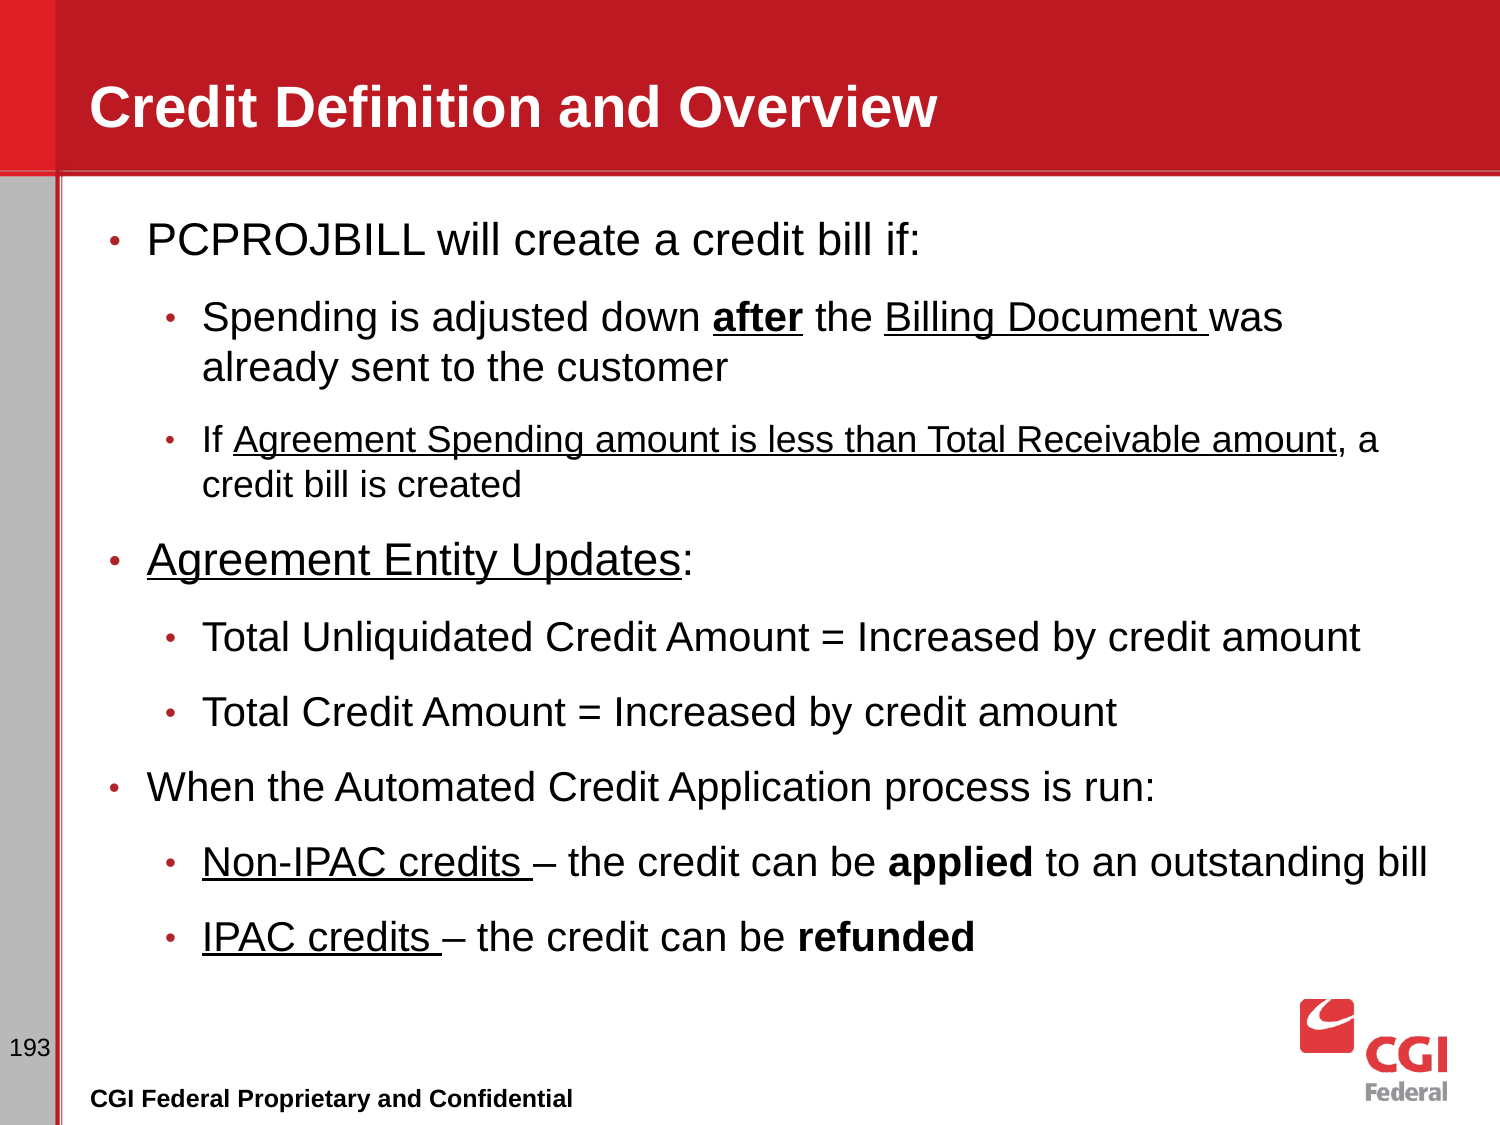

# Credit Definition and Overview
PCPROJBILL will create a credit bill if:
Spending is adjusted down after the Billing Document was already sent to the customer
If Agreement Spending amount is less than Total Receivable amount, a credit bill is created
Agreement Entity Updates:
Total Unliquidated Credit Amount = Increased by credit amount
Total Credit Amount = Increased by credit amount
When the Automated Credit Application process is run:
Non-IPAC credits – the credit can be applied to an outstanding bill
IPAC credits – the credit can be refunded

193
CGI Federal Proprietary and Confidential